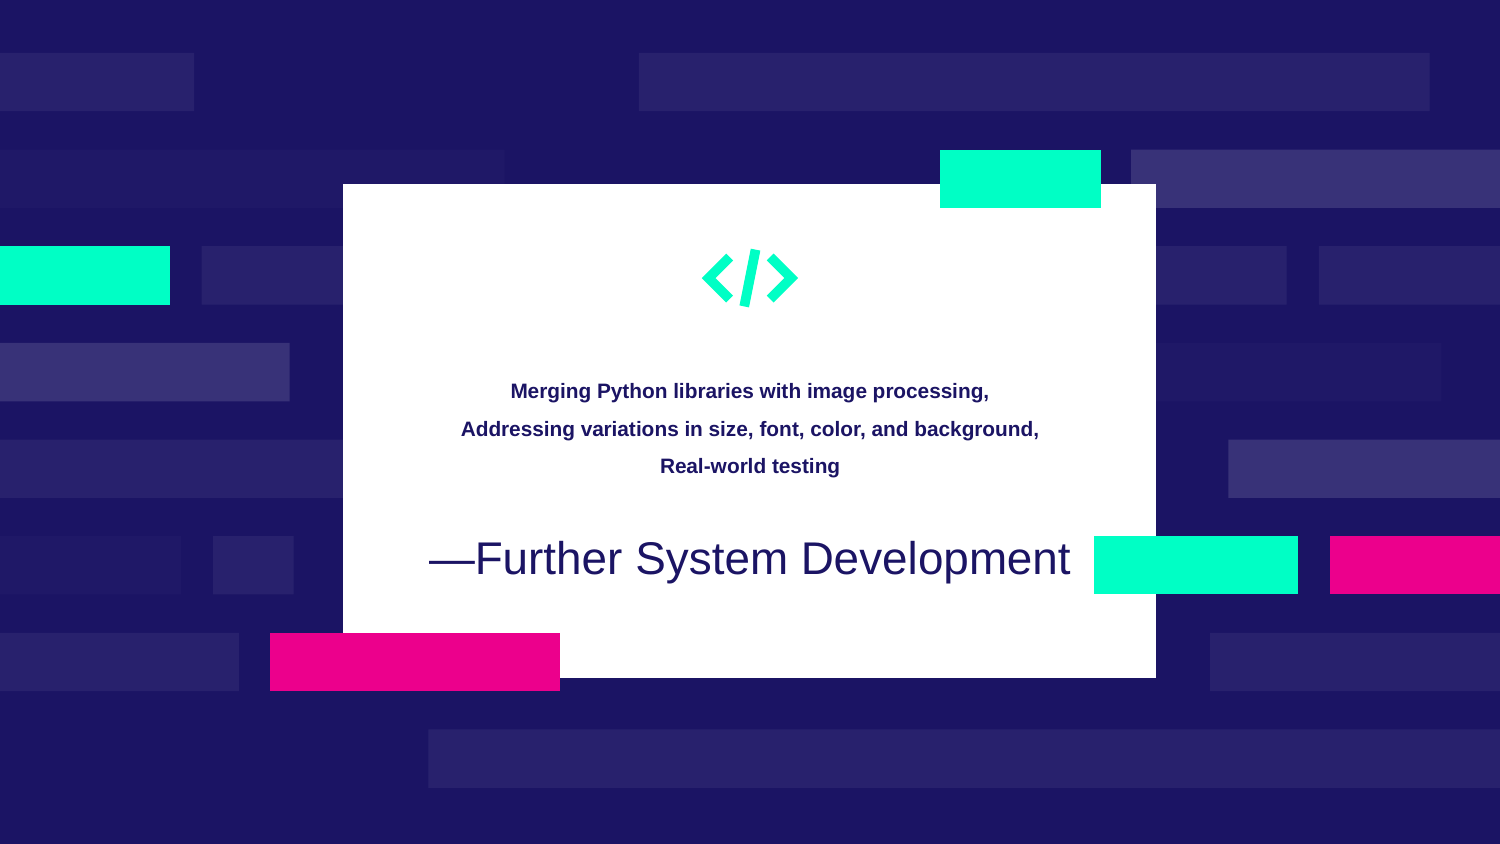

Merging Python libraries with image processing,
Addressing variations in size, font, color, and background,
Real-world testing
# —Further System Development